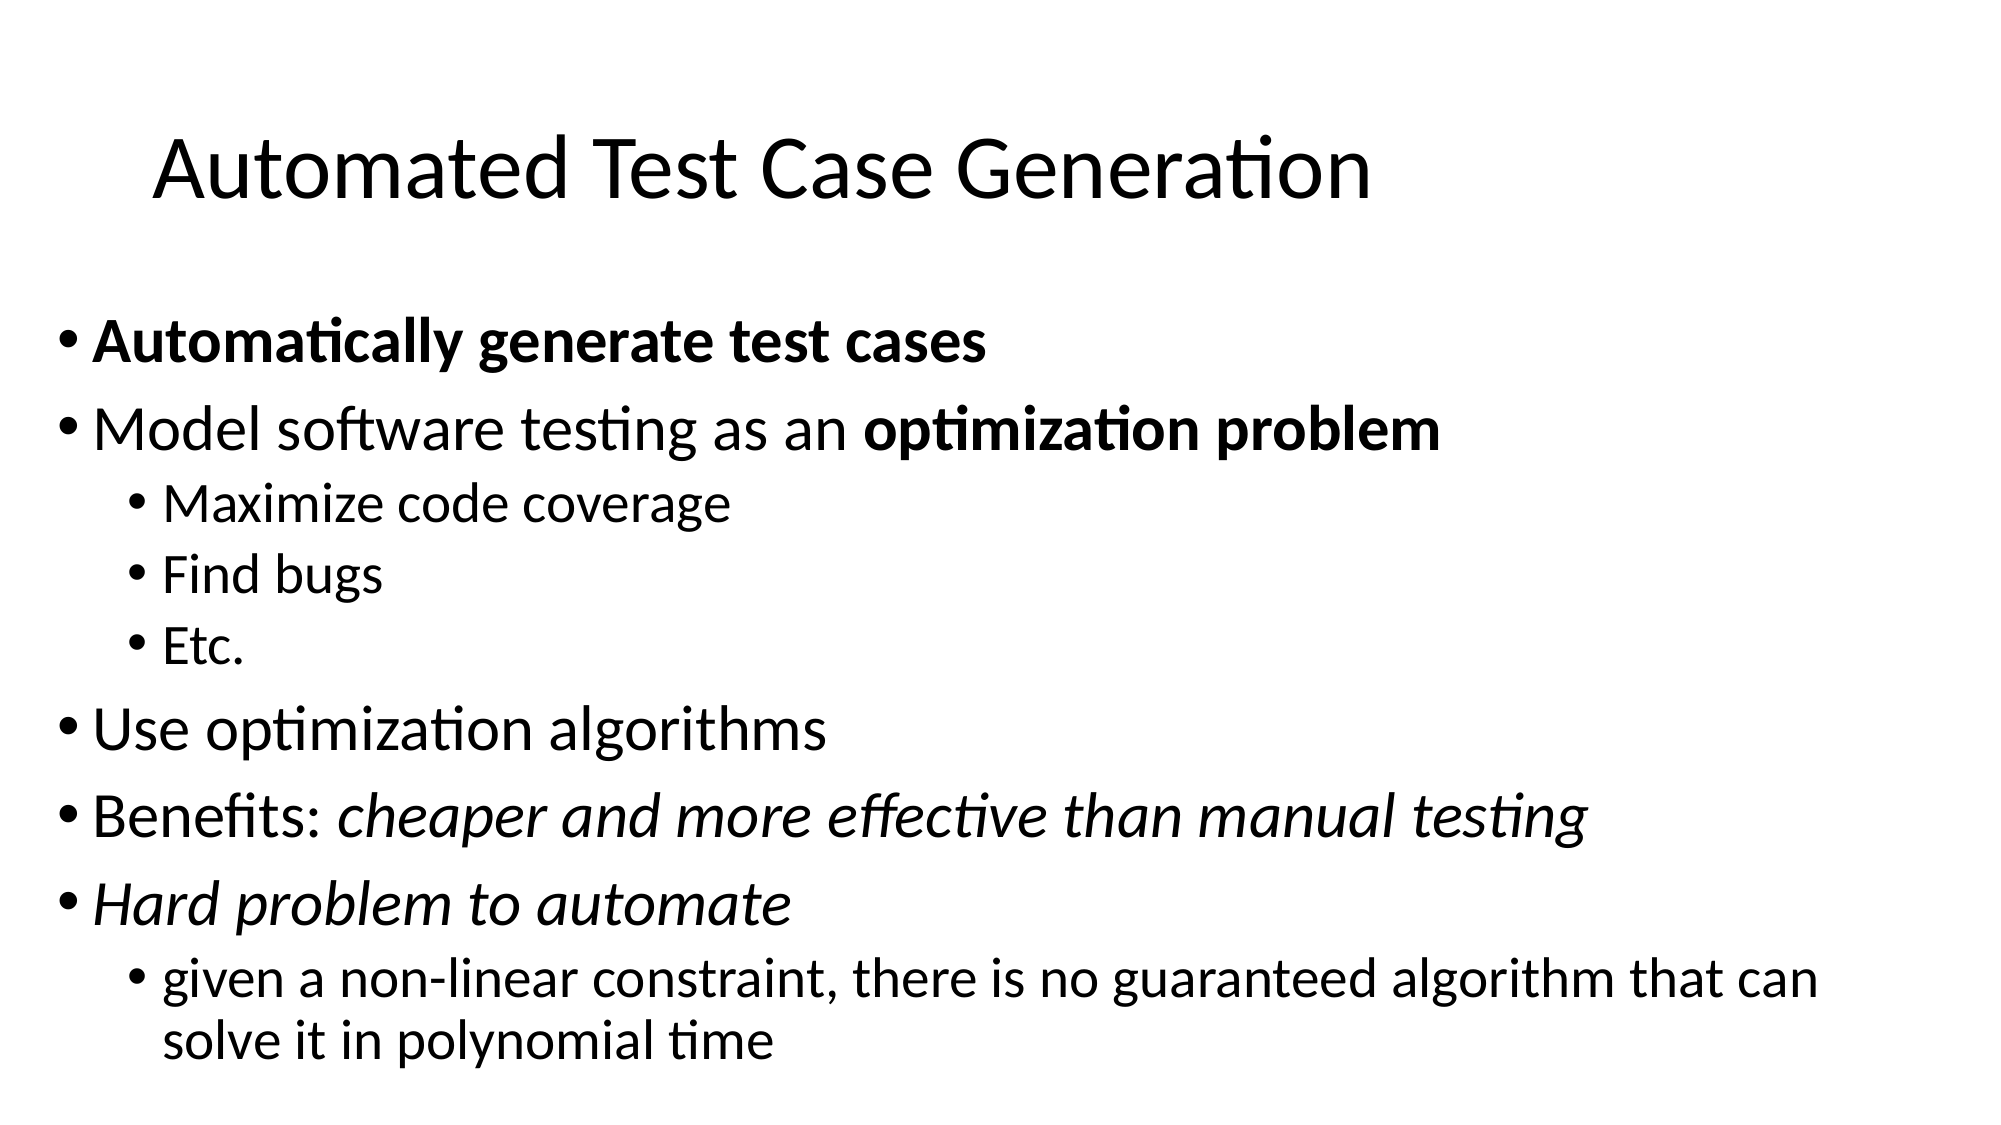

# Automated Test Case Generation
Automatically generate test cases
Model software testing as an optimization problem
Maximize code coverage
Find bugs
Etc.
Use optimization algorithms
Benefits: cheaper and more effective than manual testing
Hard problem to automate
given a non-linear constraint, there is no guaranteed algorithm that can solve it in polynomial time